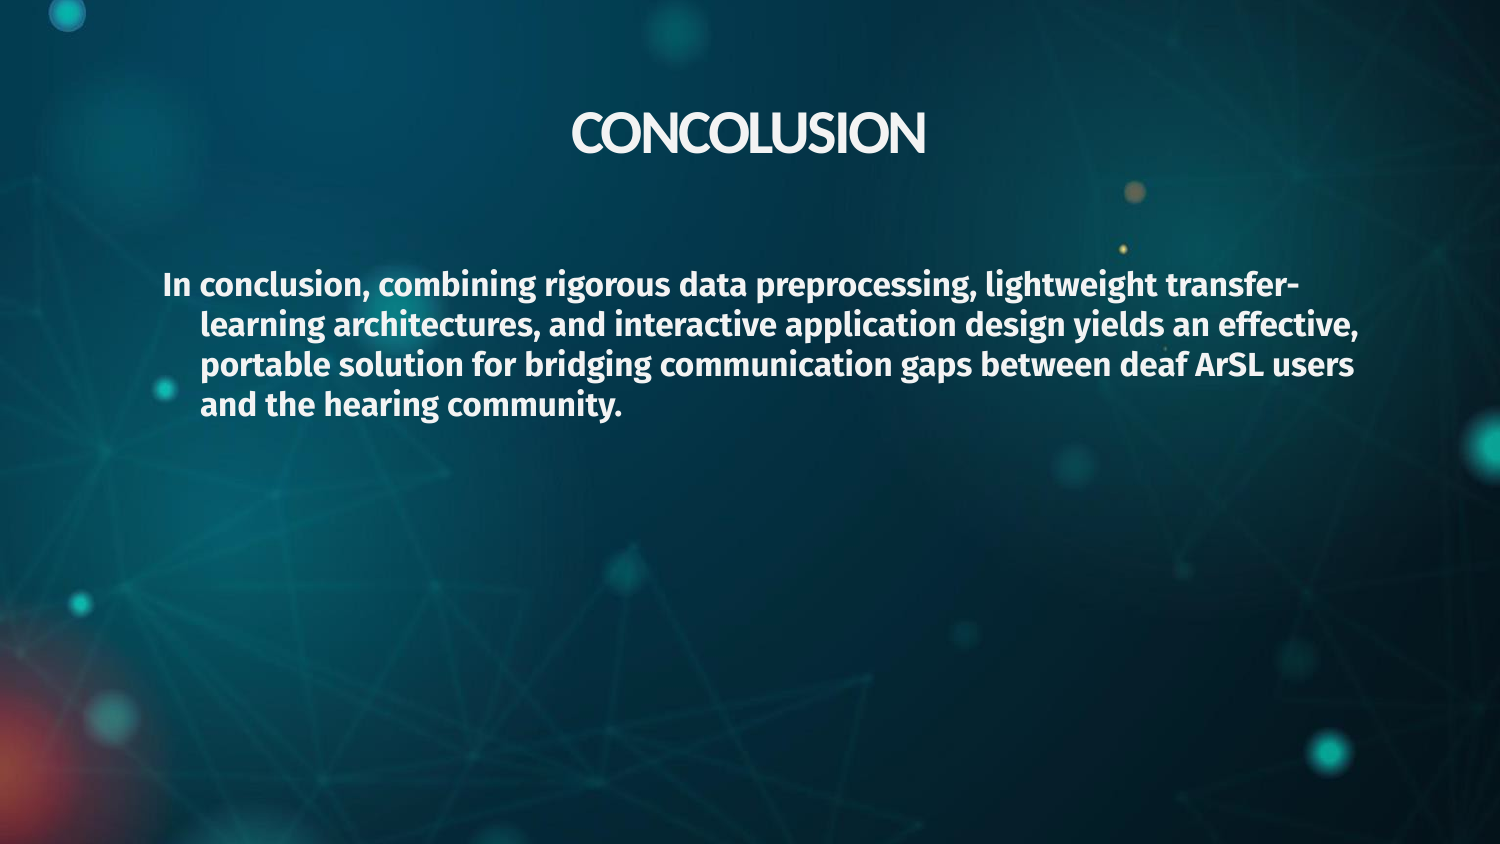

# CONCOLUSION
In conclusion, combining rigorous data preprocessing, lightweight transfer-learning architectures, and interactive application design yields an effective, portable solution for bridging communication gaps between deaf ArSL users and the hearing community.